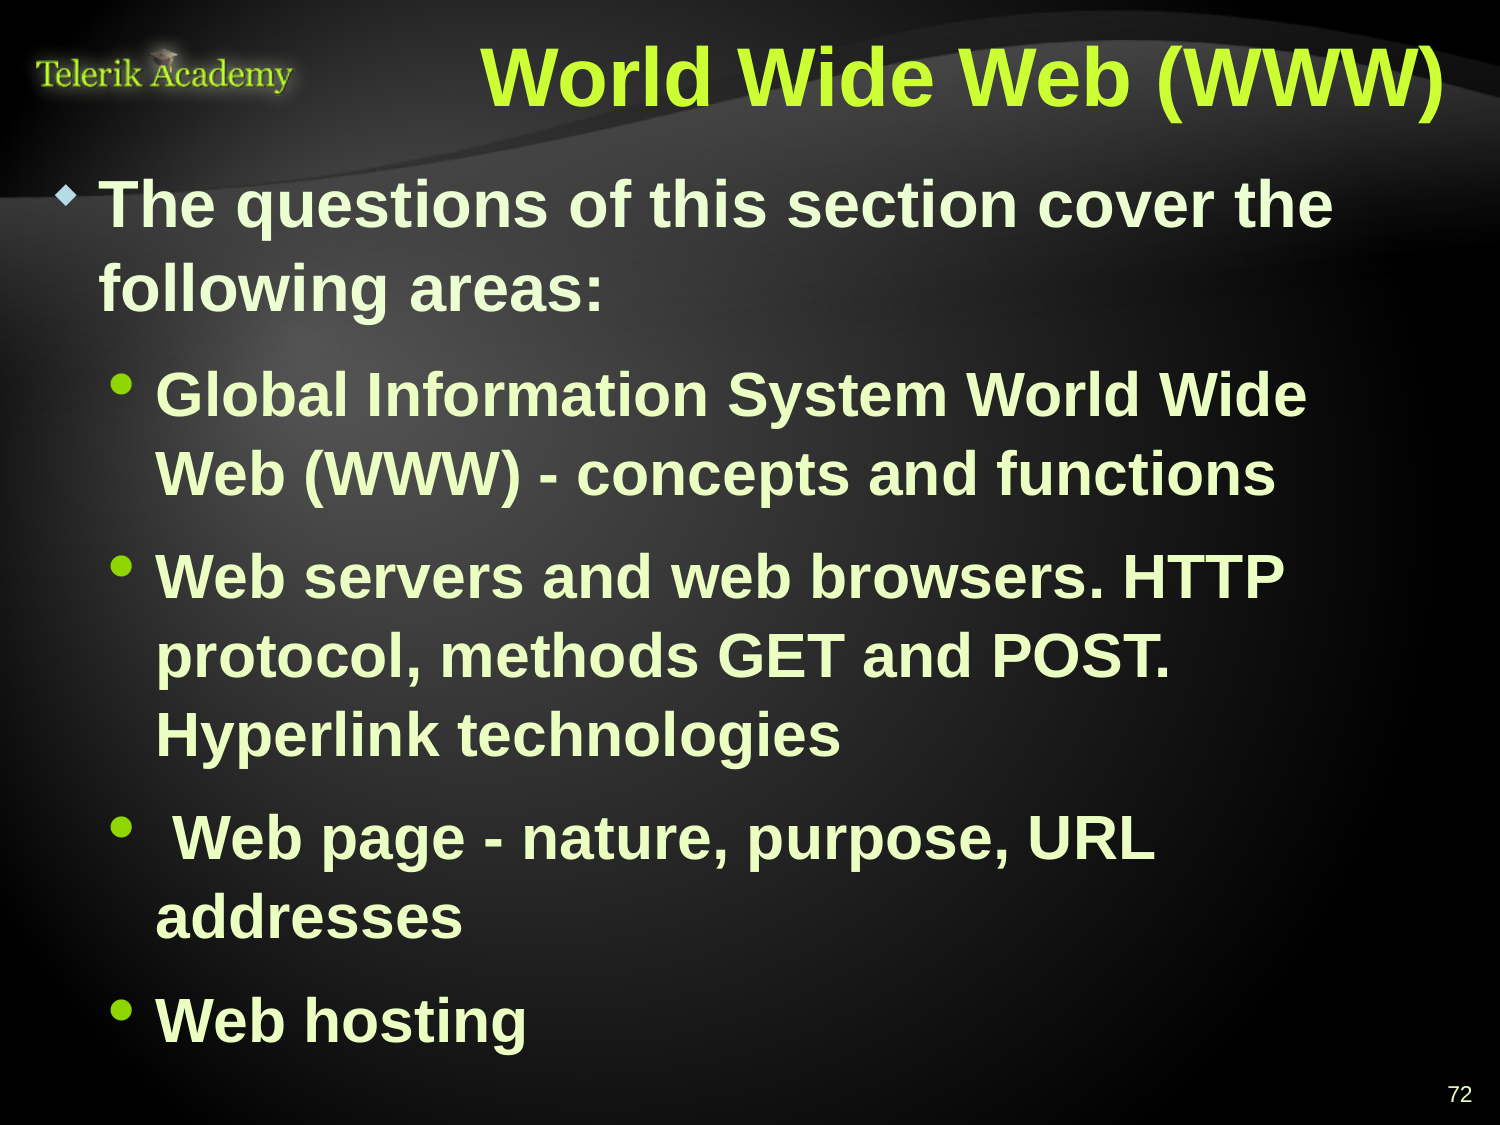

# World Wide Web (WWW)
The questions of this section cover the following areas:
Global Information System World Wide Web (WWW) - concepts and functions
Web servers and web browsers. HTTP protocol, methods GET and POST. Hyperlink technologies
 Web page - nature, purpose, URL addresses
Web hosting
72